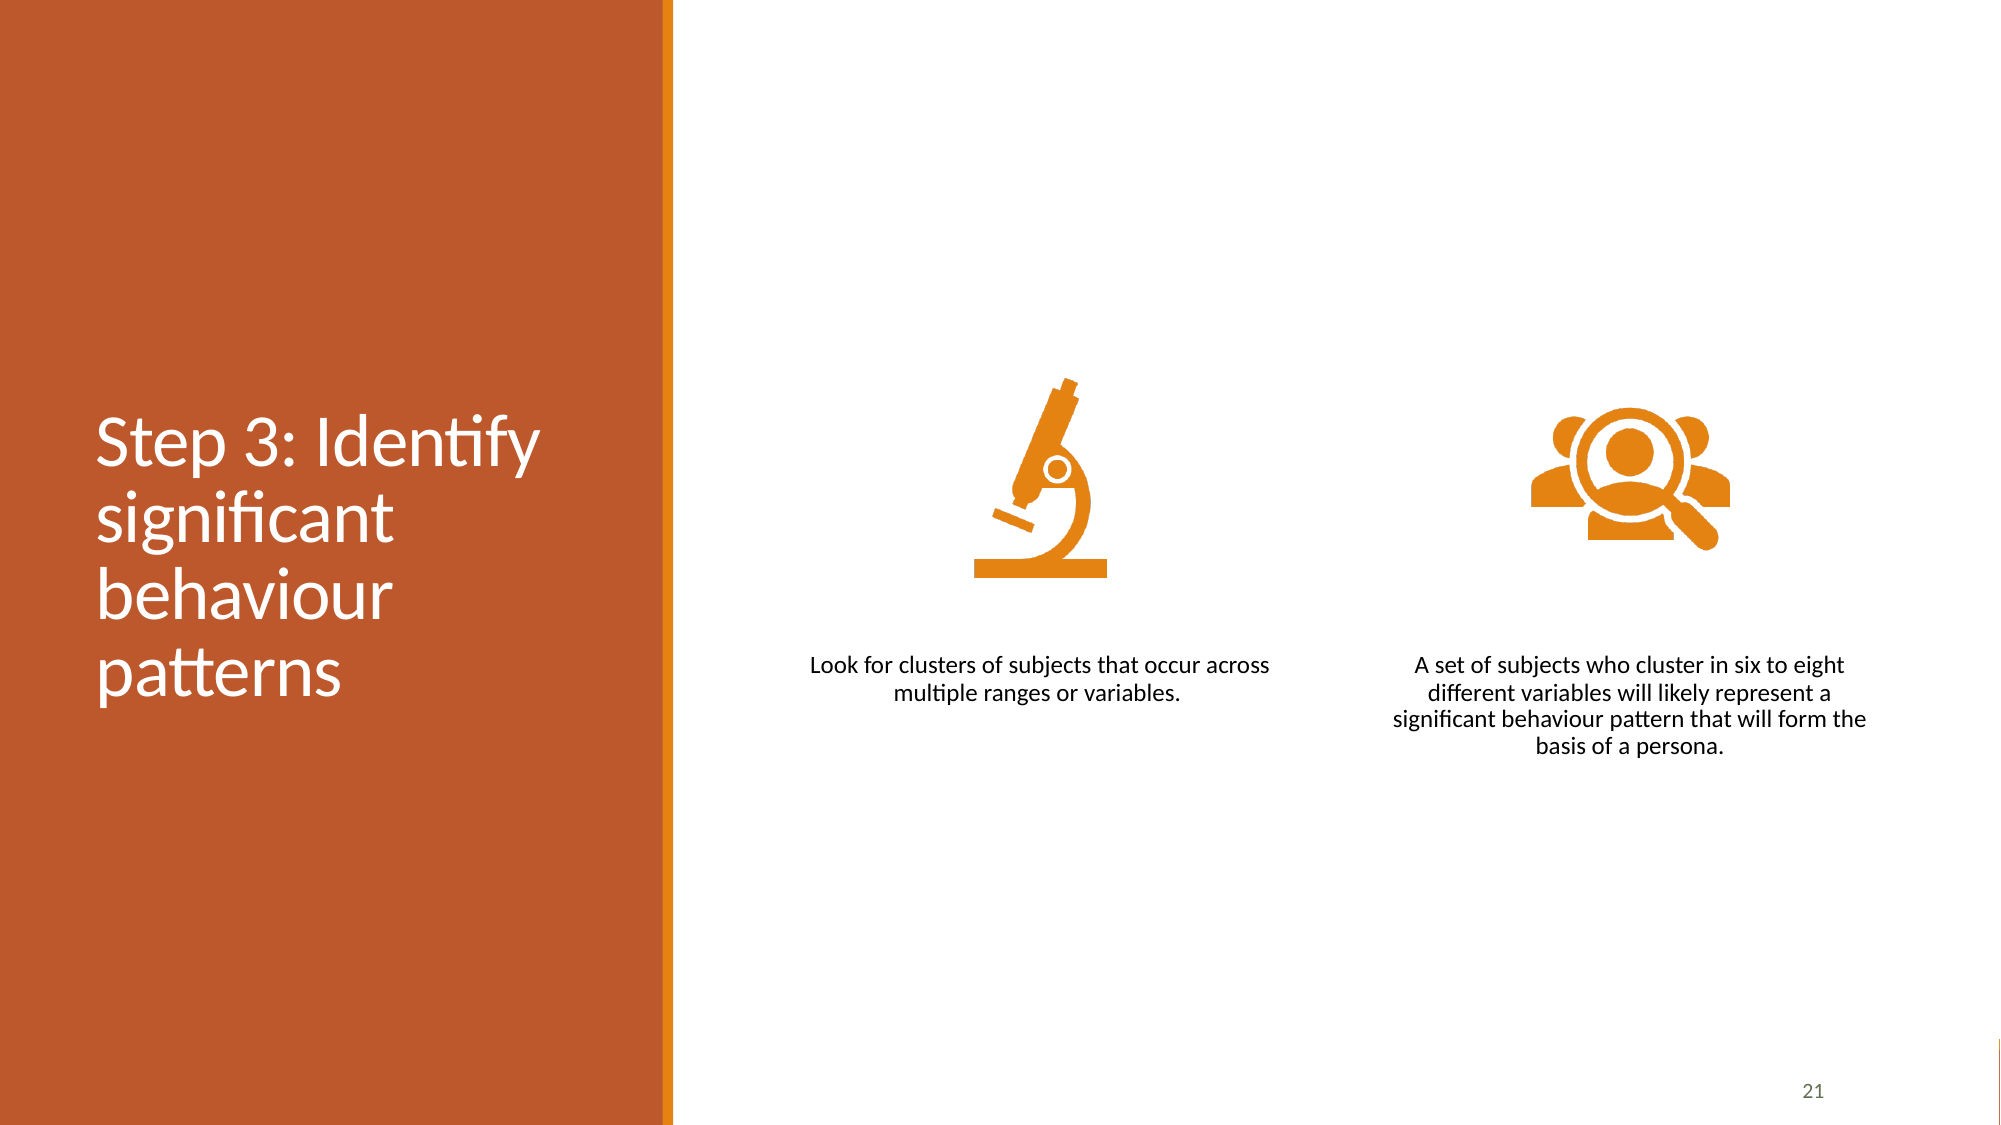

# Step 3: Identify significant behaviour patterns
Look for clusters of subjects that occur across multiple ranges or variables.
A set of subjects who cluster in six to eight different variables will likely represent a significant behaviour pattern that will form the basis of a persona.
21